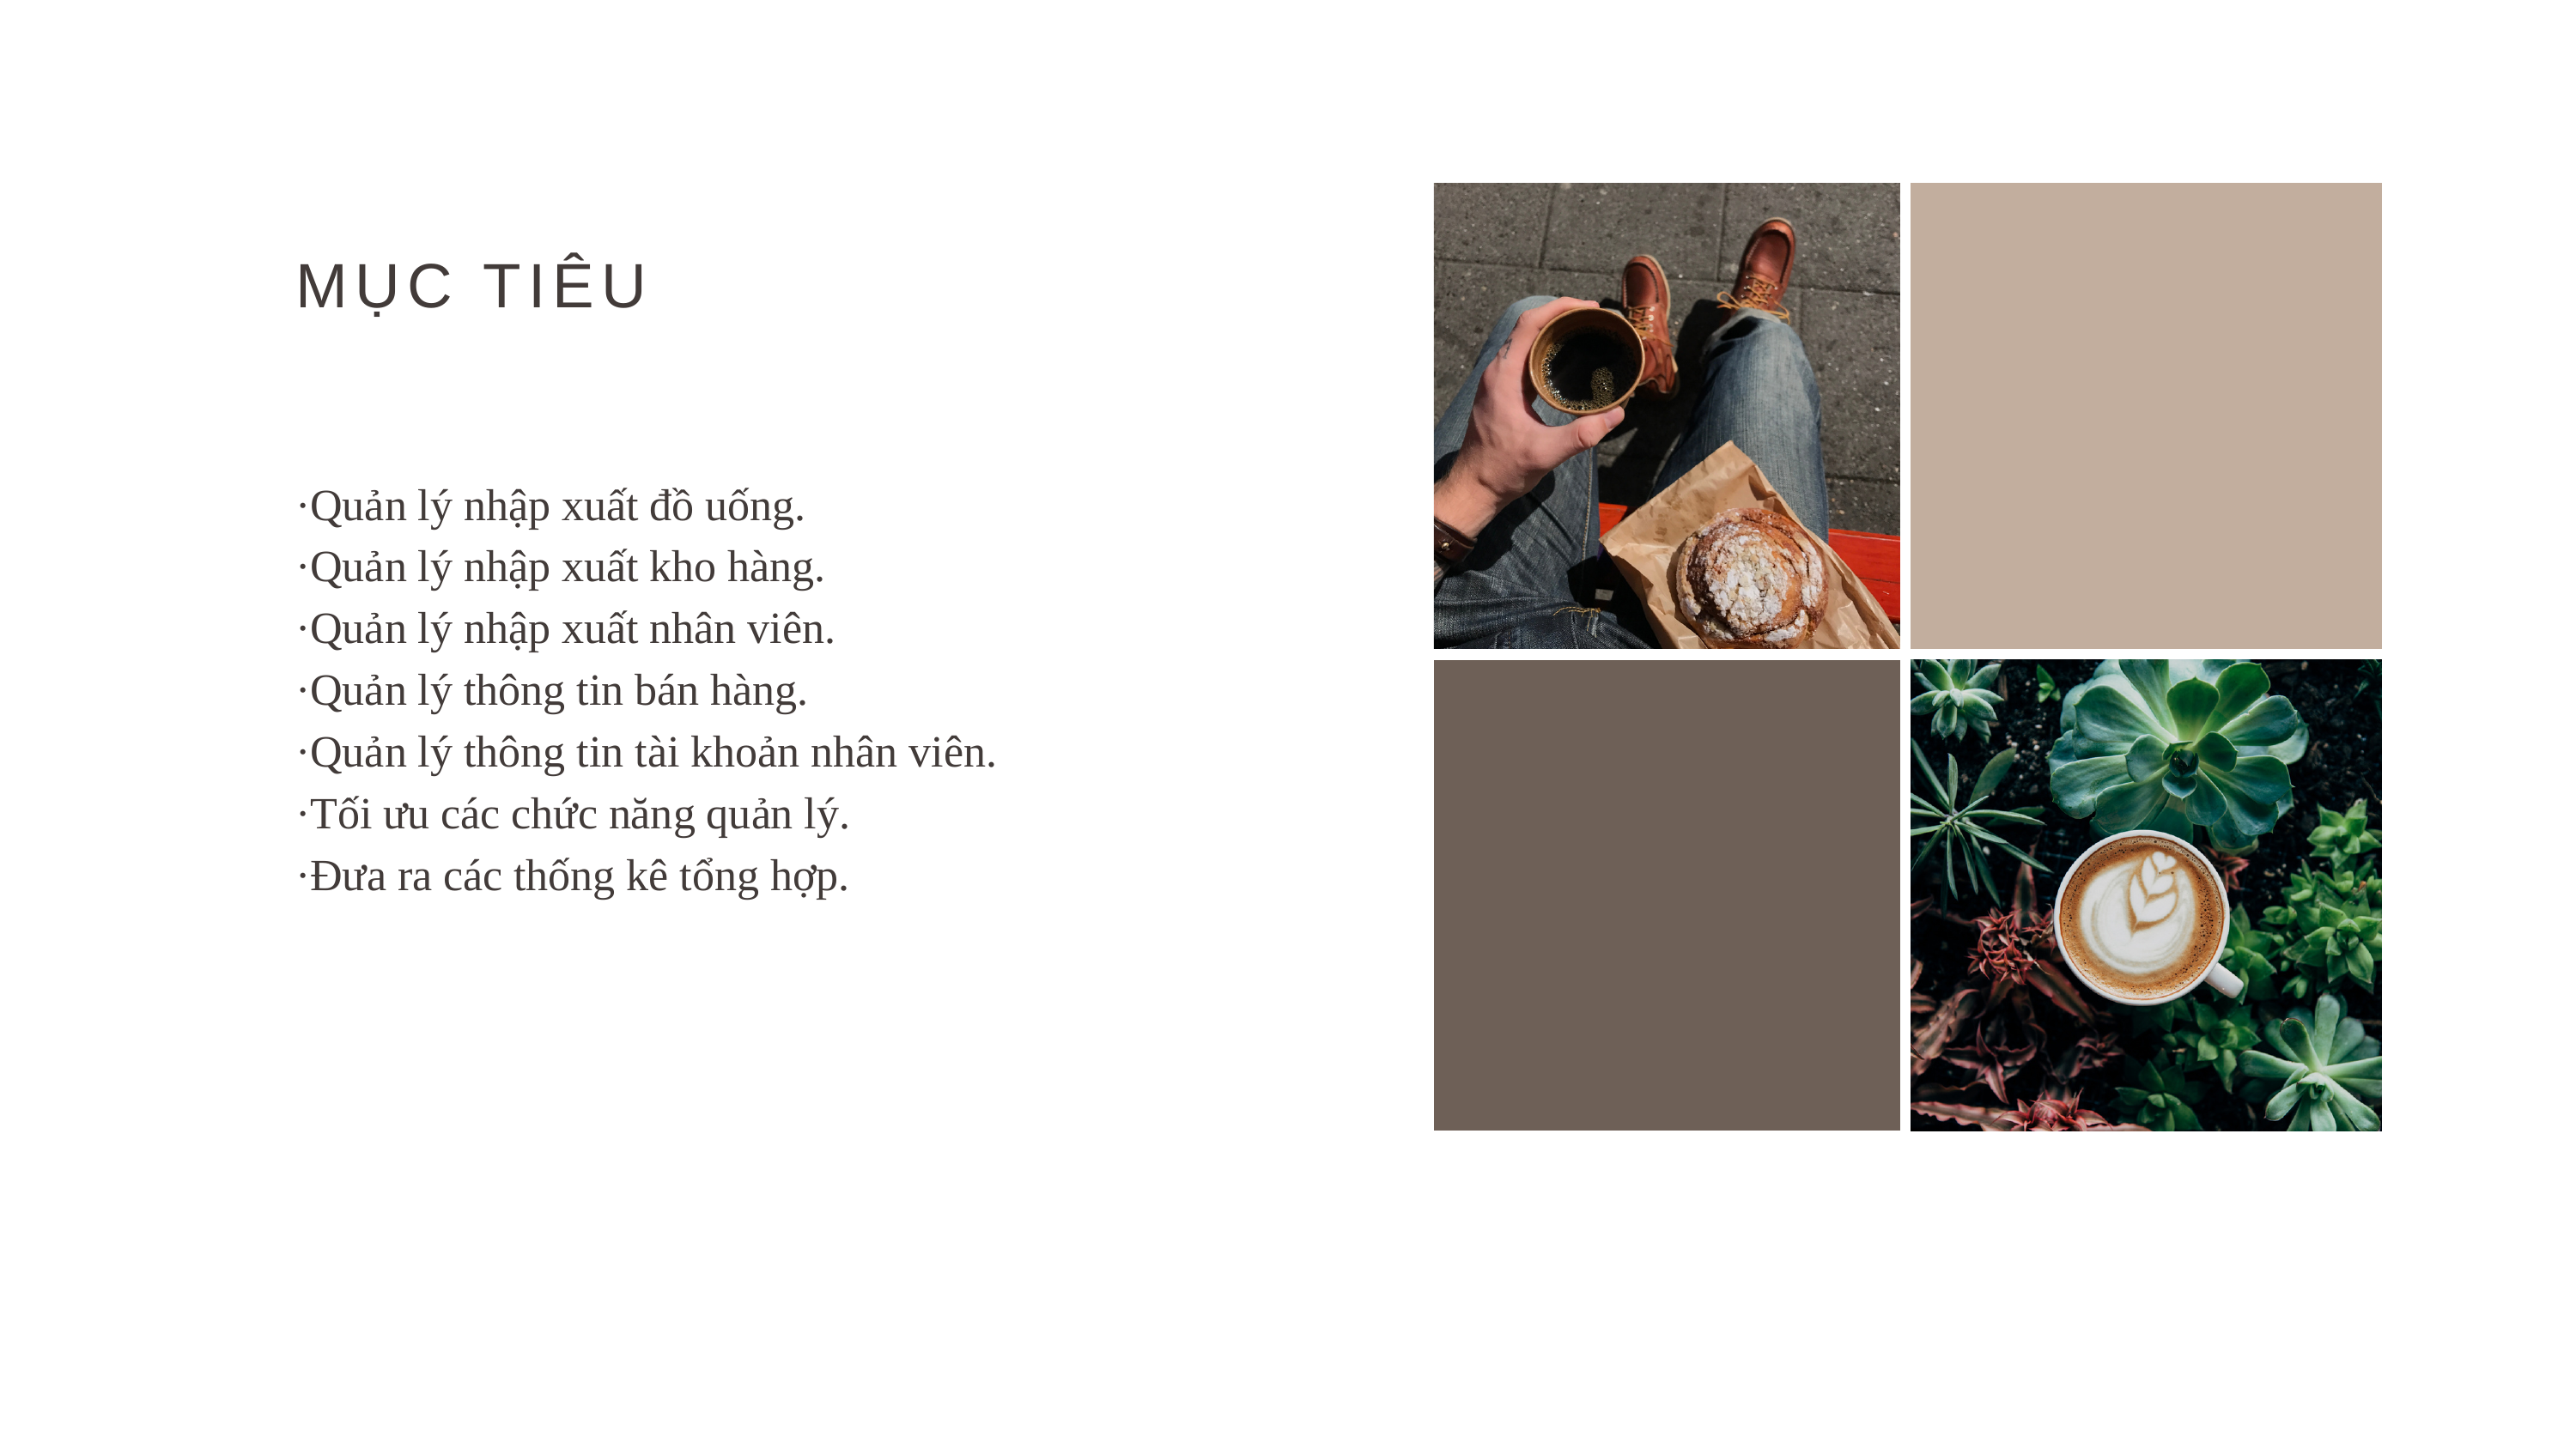

MỤC TIÊU
·Quản lý nhập xuất đồ uống.
·Quản lý nhập xuất kho hàng.
·Quản lý nhập xuất nhân viên.
·Quản lý thông tin bán hàng.
·Quản lý thông tin tài khoản nhân viên.
·Tối ưu các chức năng quản lý.
·Đưa ra các thống kê tổng hợp.